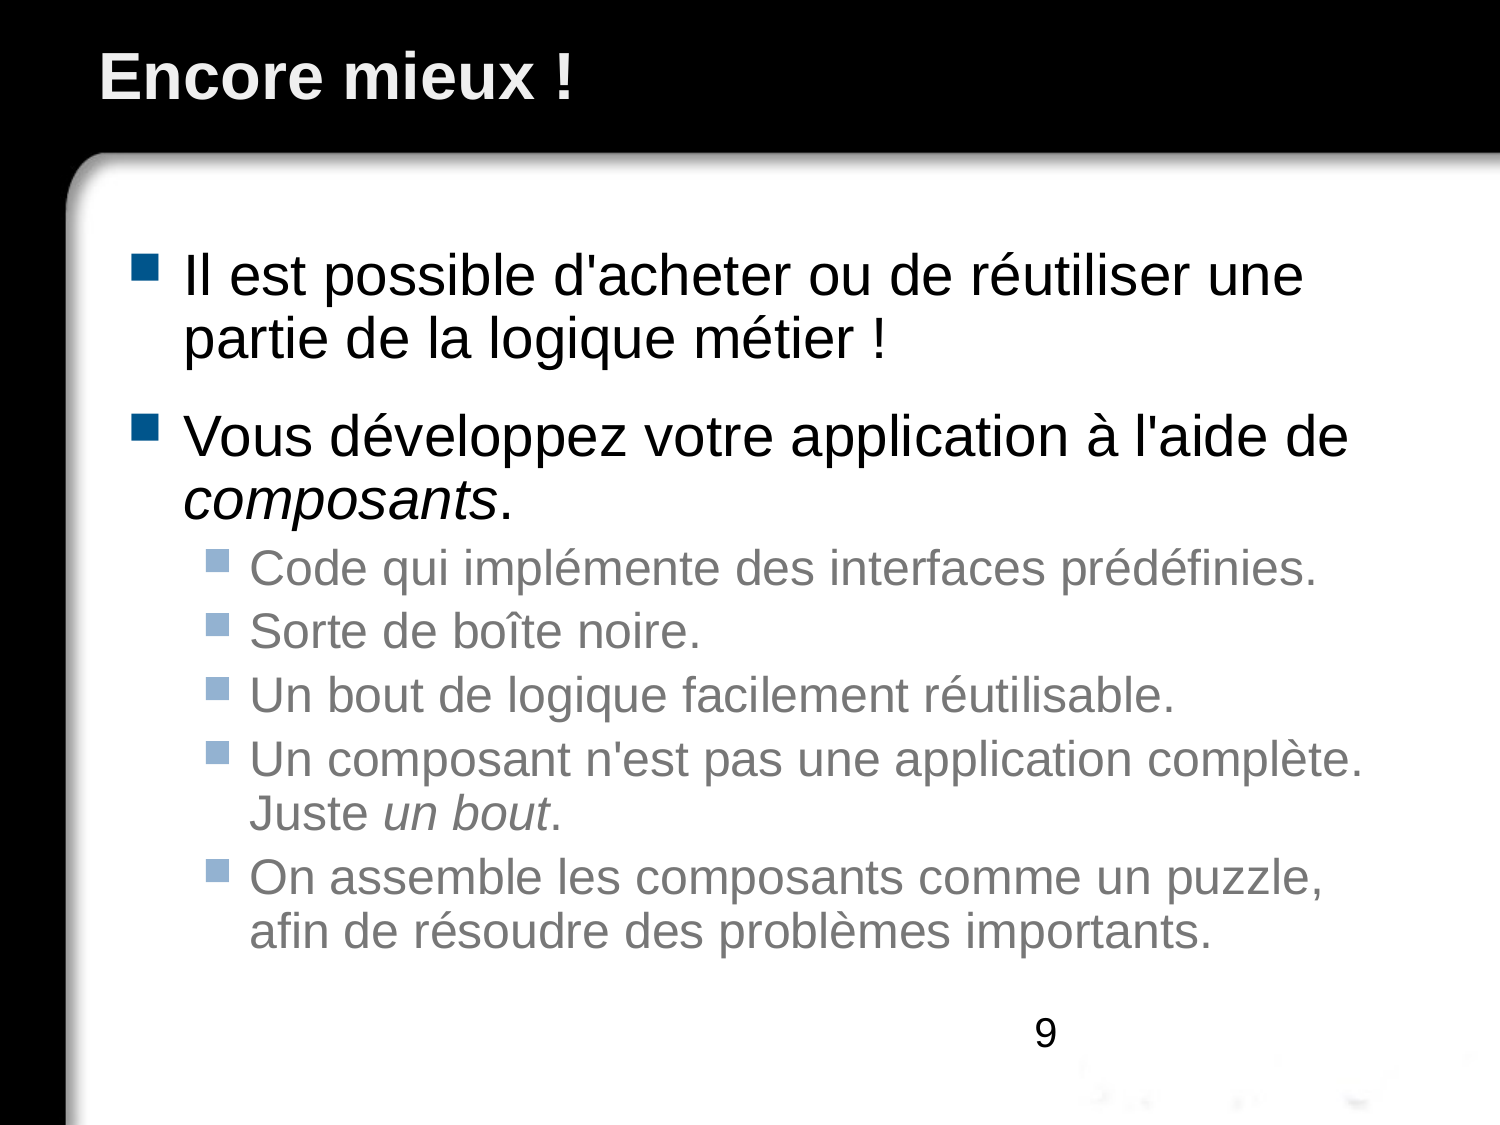

# Encore mieux !
Il est possible d'acheter ou de réutiliser une partie de la logique métier !
Vous développez votre application à l'aide de composants.
Code qui implémente des interfaces prédéfinies.
Sorte de boîte noire.
Un bout de logique facilement réutilisable.
Un composant n'est pas une application complète. Juste un bout.
On assemble les composants comme un puzzle,  afin de résoudre des problèmes importants.